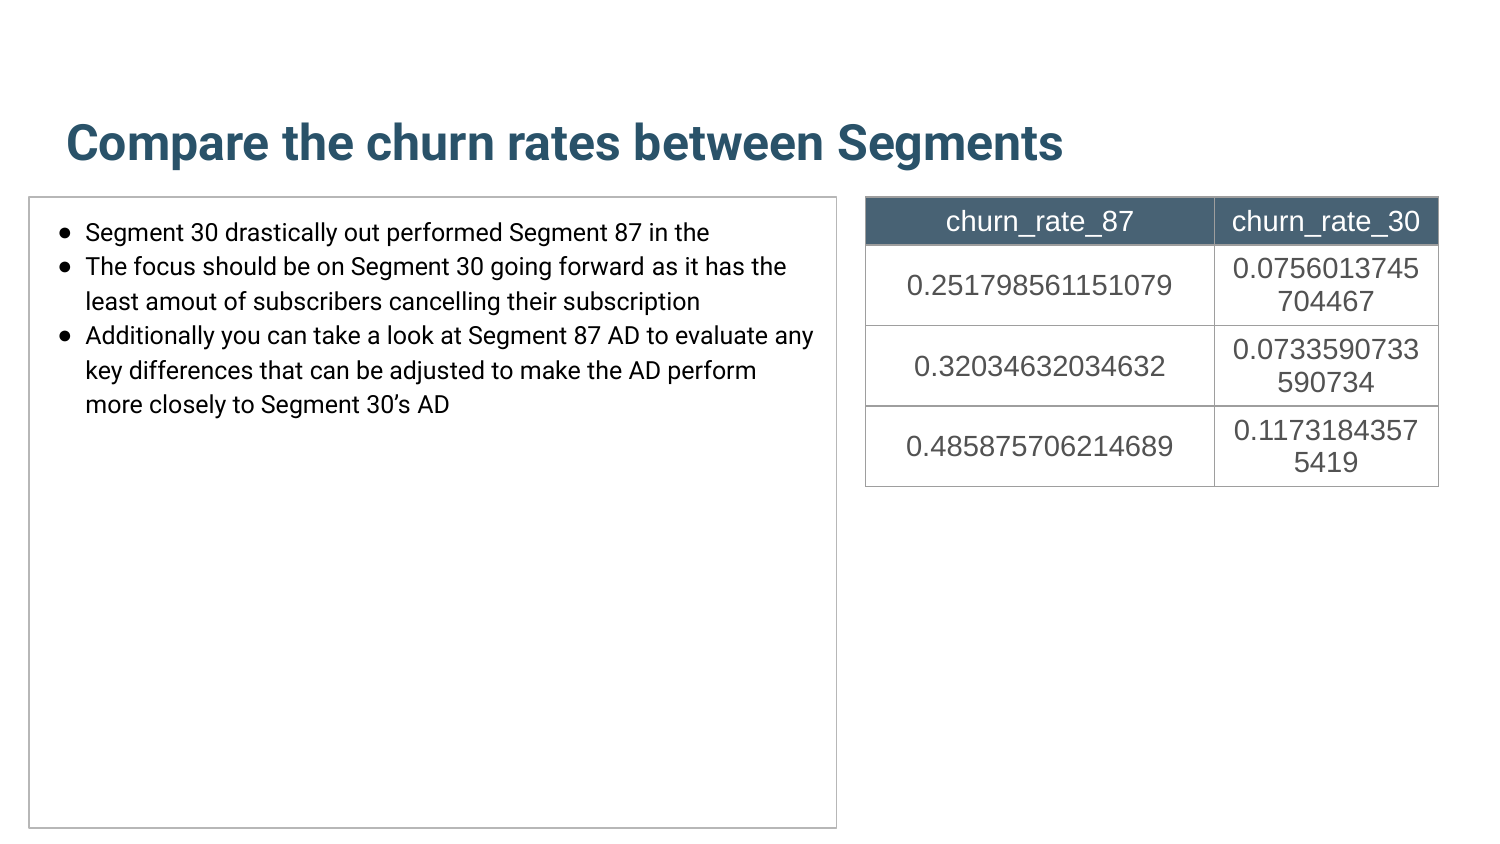

Compare the churn rates between Segments
| churn\_rate\_87 | churn\_rate\_30 |
| --- | --- |
| 0.251798561151079 | 0.0756013745704467 |
| 0.32034632034632 | 0.0733590733590734 |
| 0.485875706214689 | 0.11731843575419 |
Segment 30 drastically out performed Segment 87 in the
The focus should be on Segment 30 going forward as it has the least amout of subscribers cancelling their subscription
Additionally you can take a look at Segment 87 AD to evaluate any key differences that can be adjusted to make the AD perform more closely to Segment 30’s AD